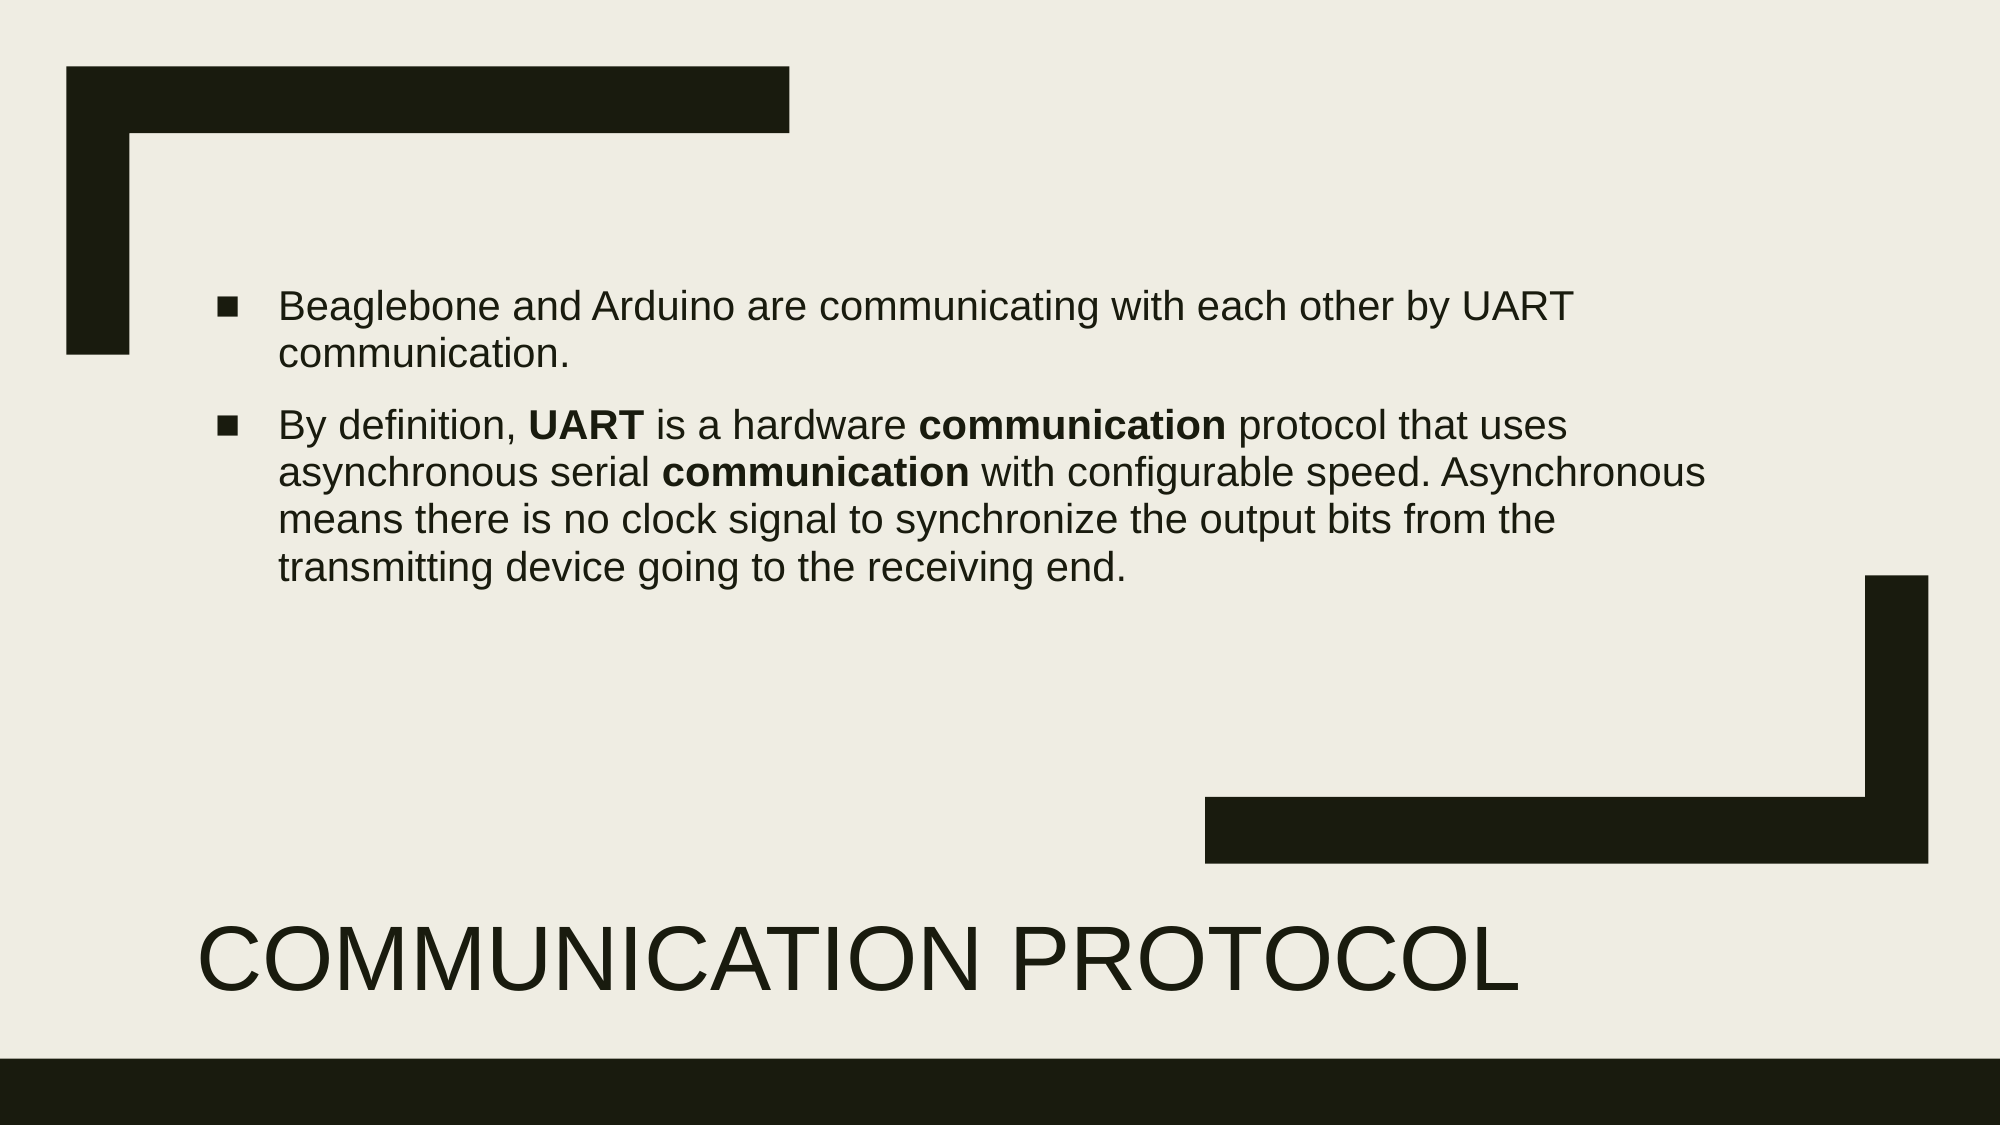

Beaglebone and Arduino are communicating with each other by UART communication.
By definition, UART is a hardware communication protocol that uses asynchronous serial communication with configurable speed. Asynchronous means there is no clock signal to synchronize the output bits from the transmitting device going to the receiving end.

# COMMUNICATION PROTOCOL